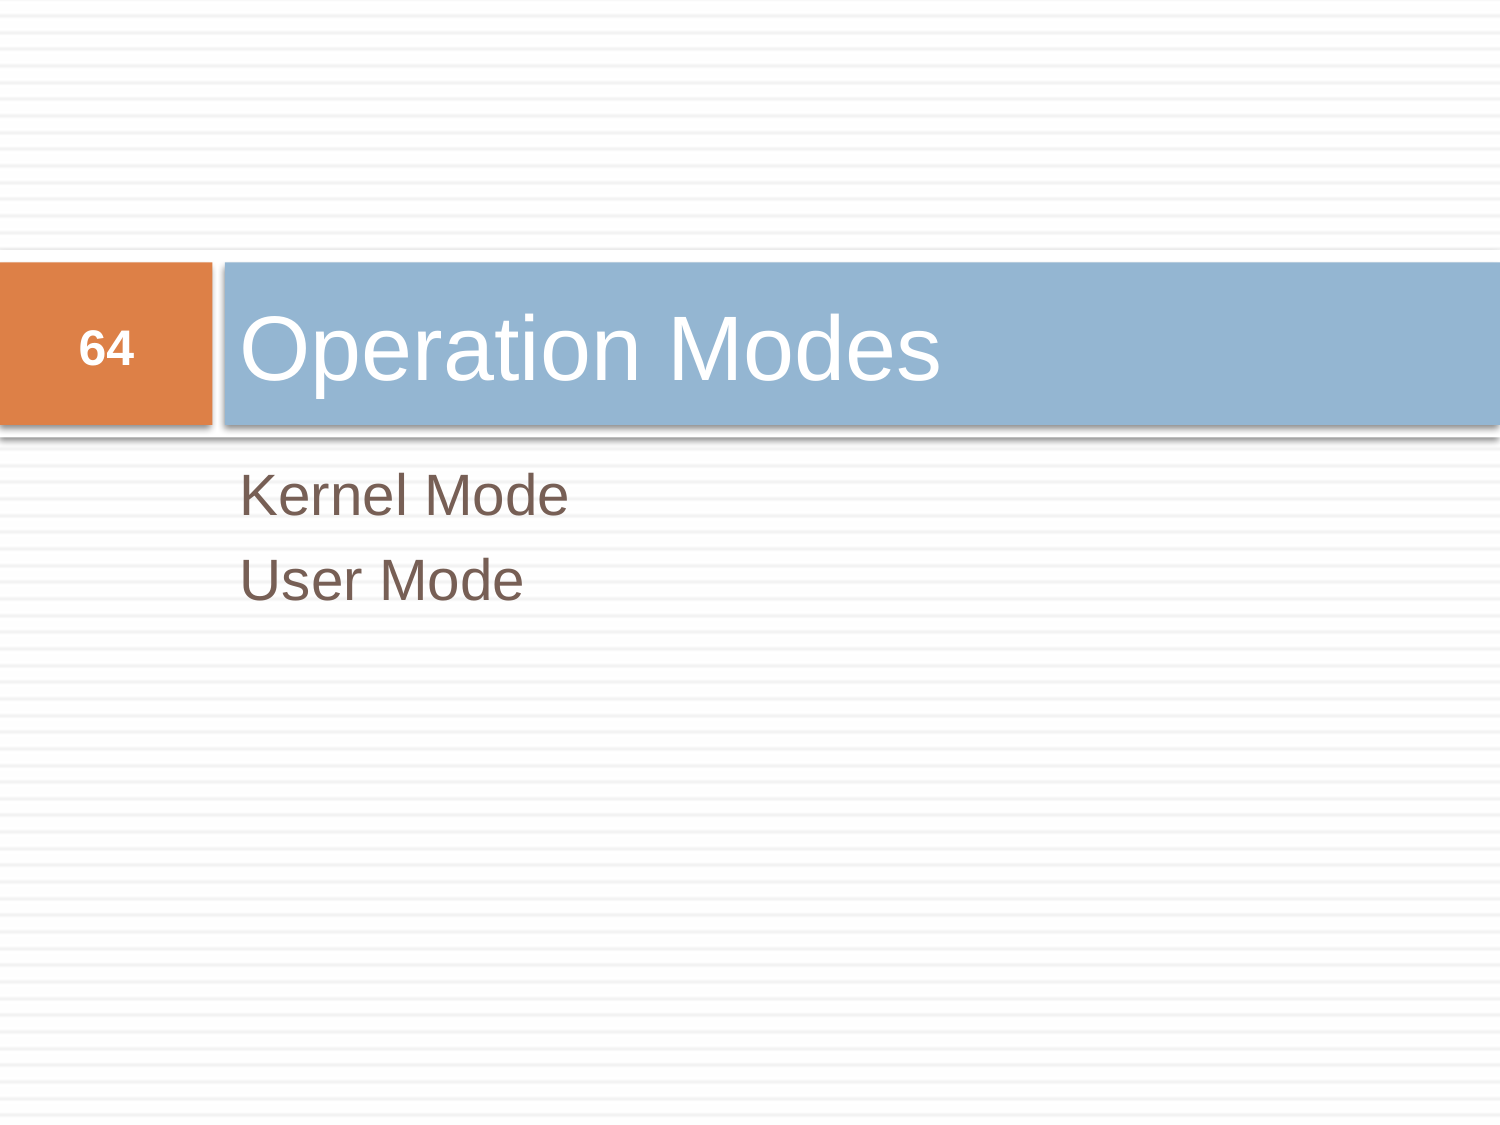

# Operation Modes
64
Kernel Mode
User Mode